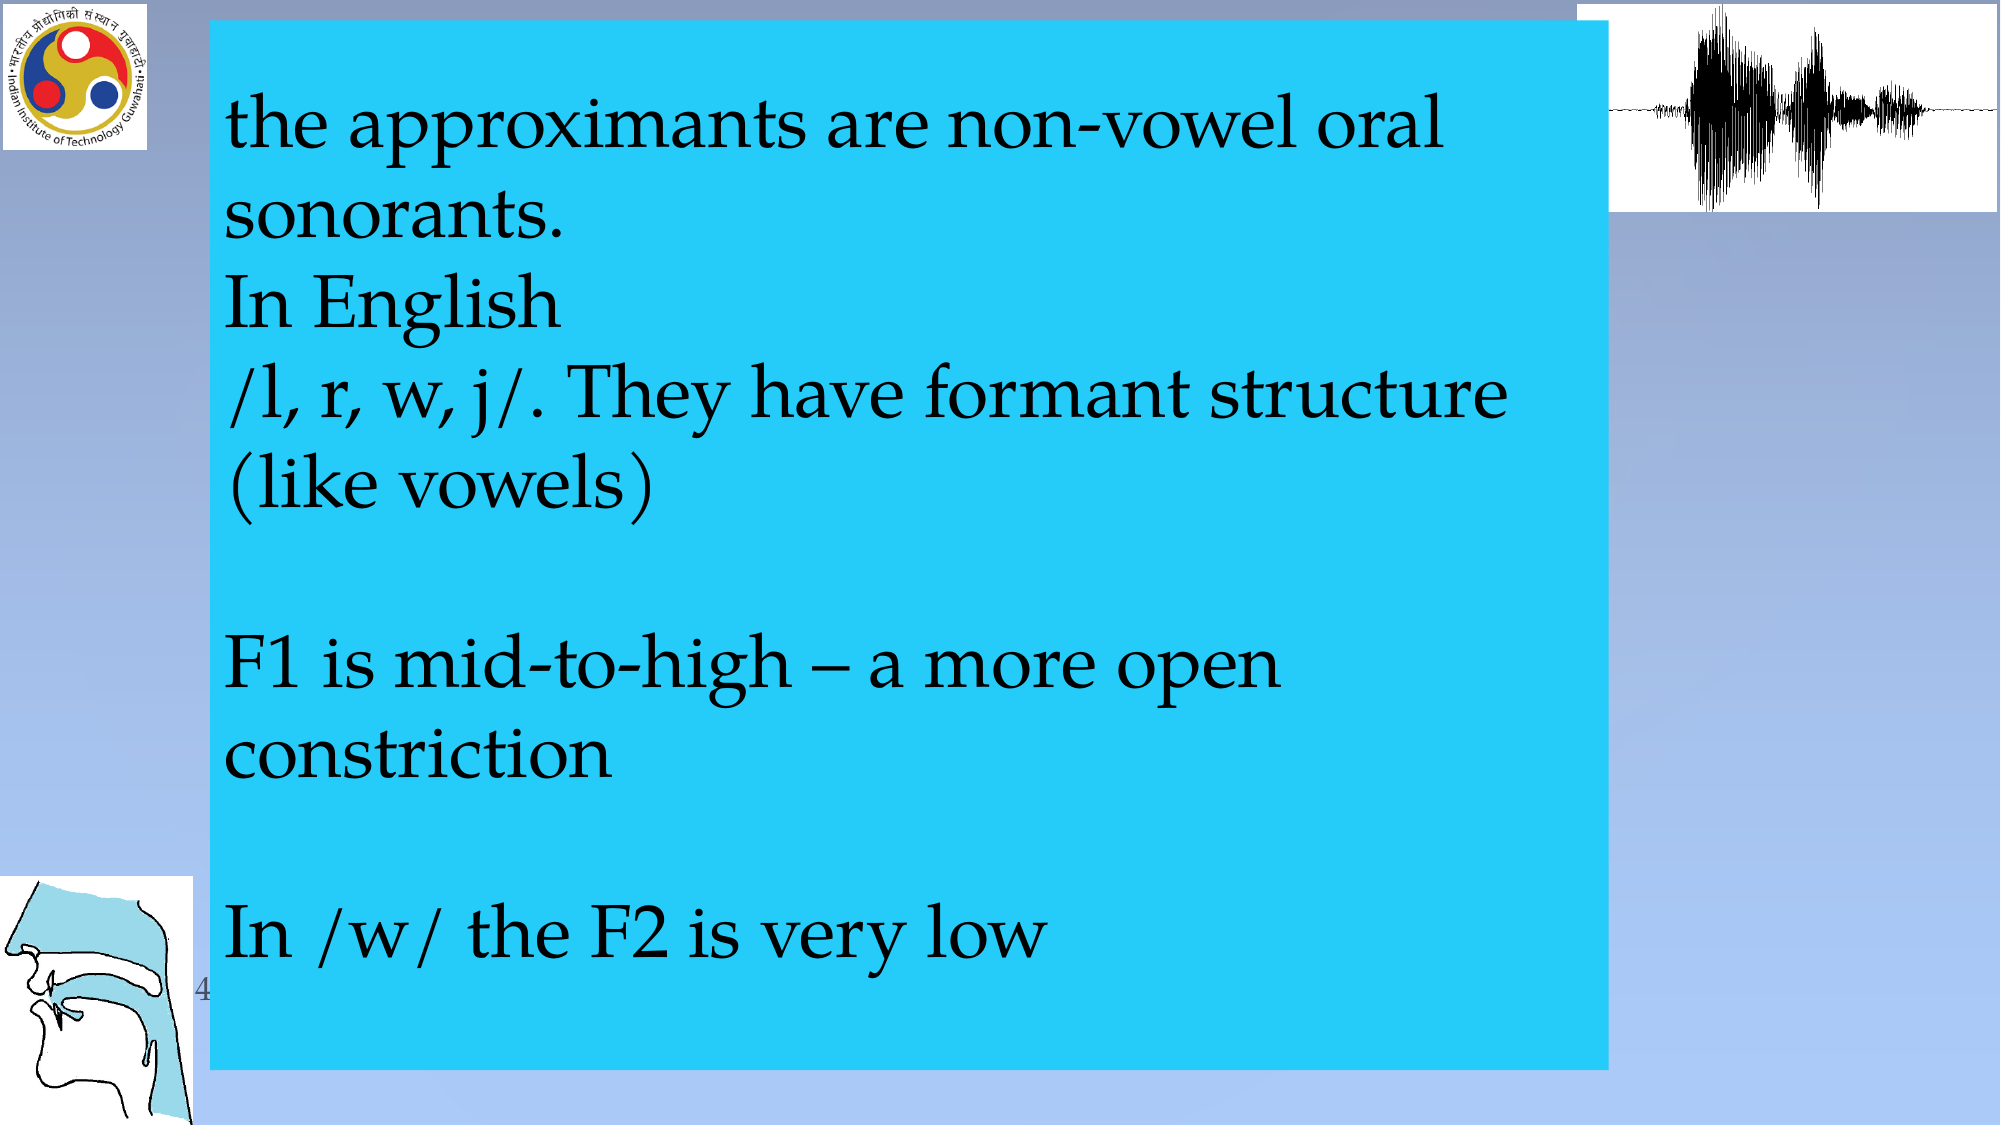

the approximants are non-vowel oral sonorants.
In English
/l, r, w, j/. They have formant structure (like vowels)

F1 is mid-to-high – a more open constriction

In /w/ the F2 is very low

44